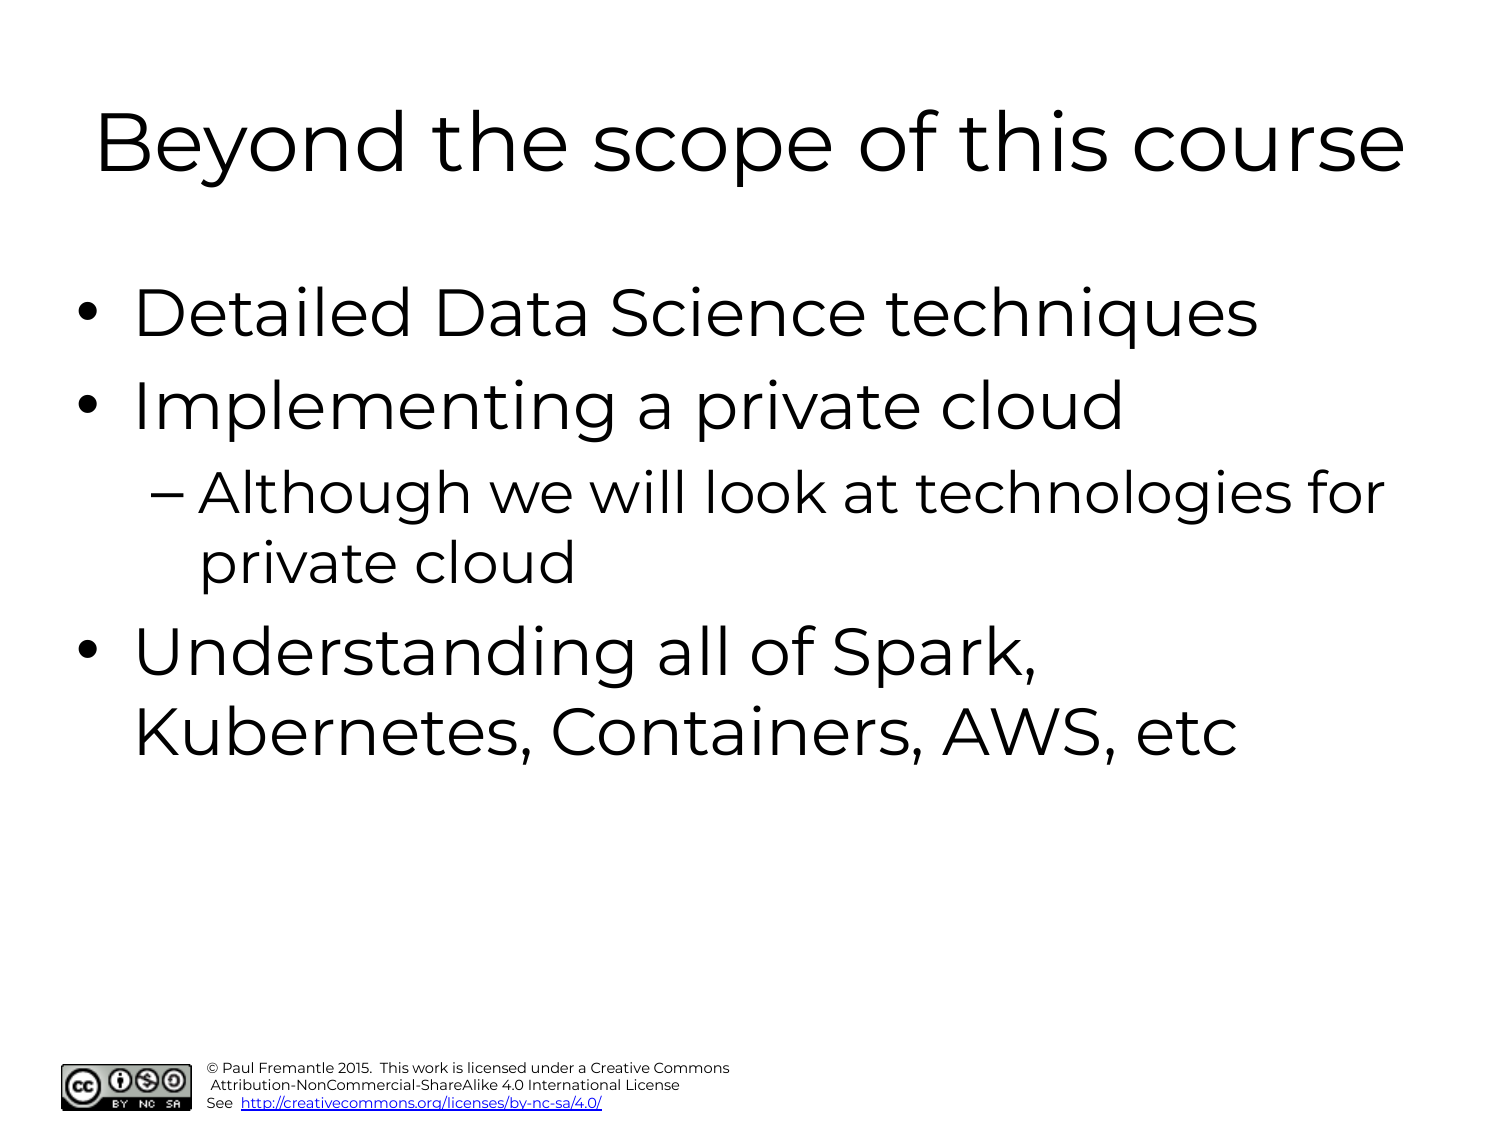

# Beyond the scope of this course
Detailed Data Science techniques
Implementing a private cloud
Although we will look at technologies for private cloud
Understanding all of Spark, Kubernetes, Containers, AWS, etc